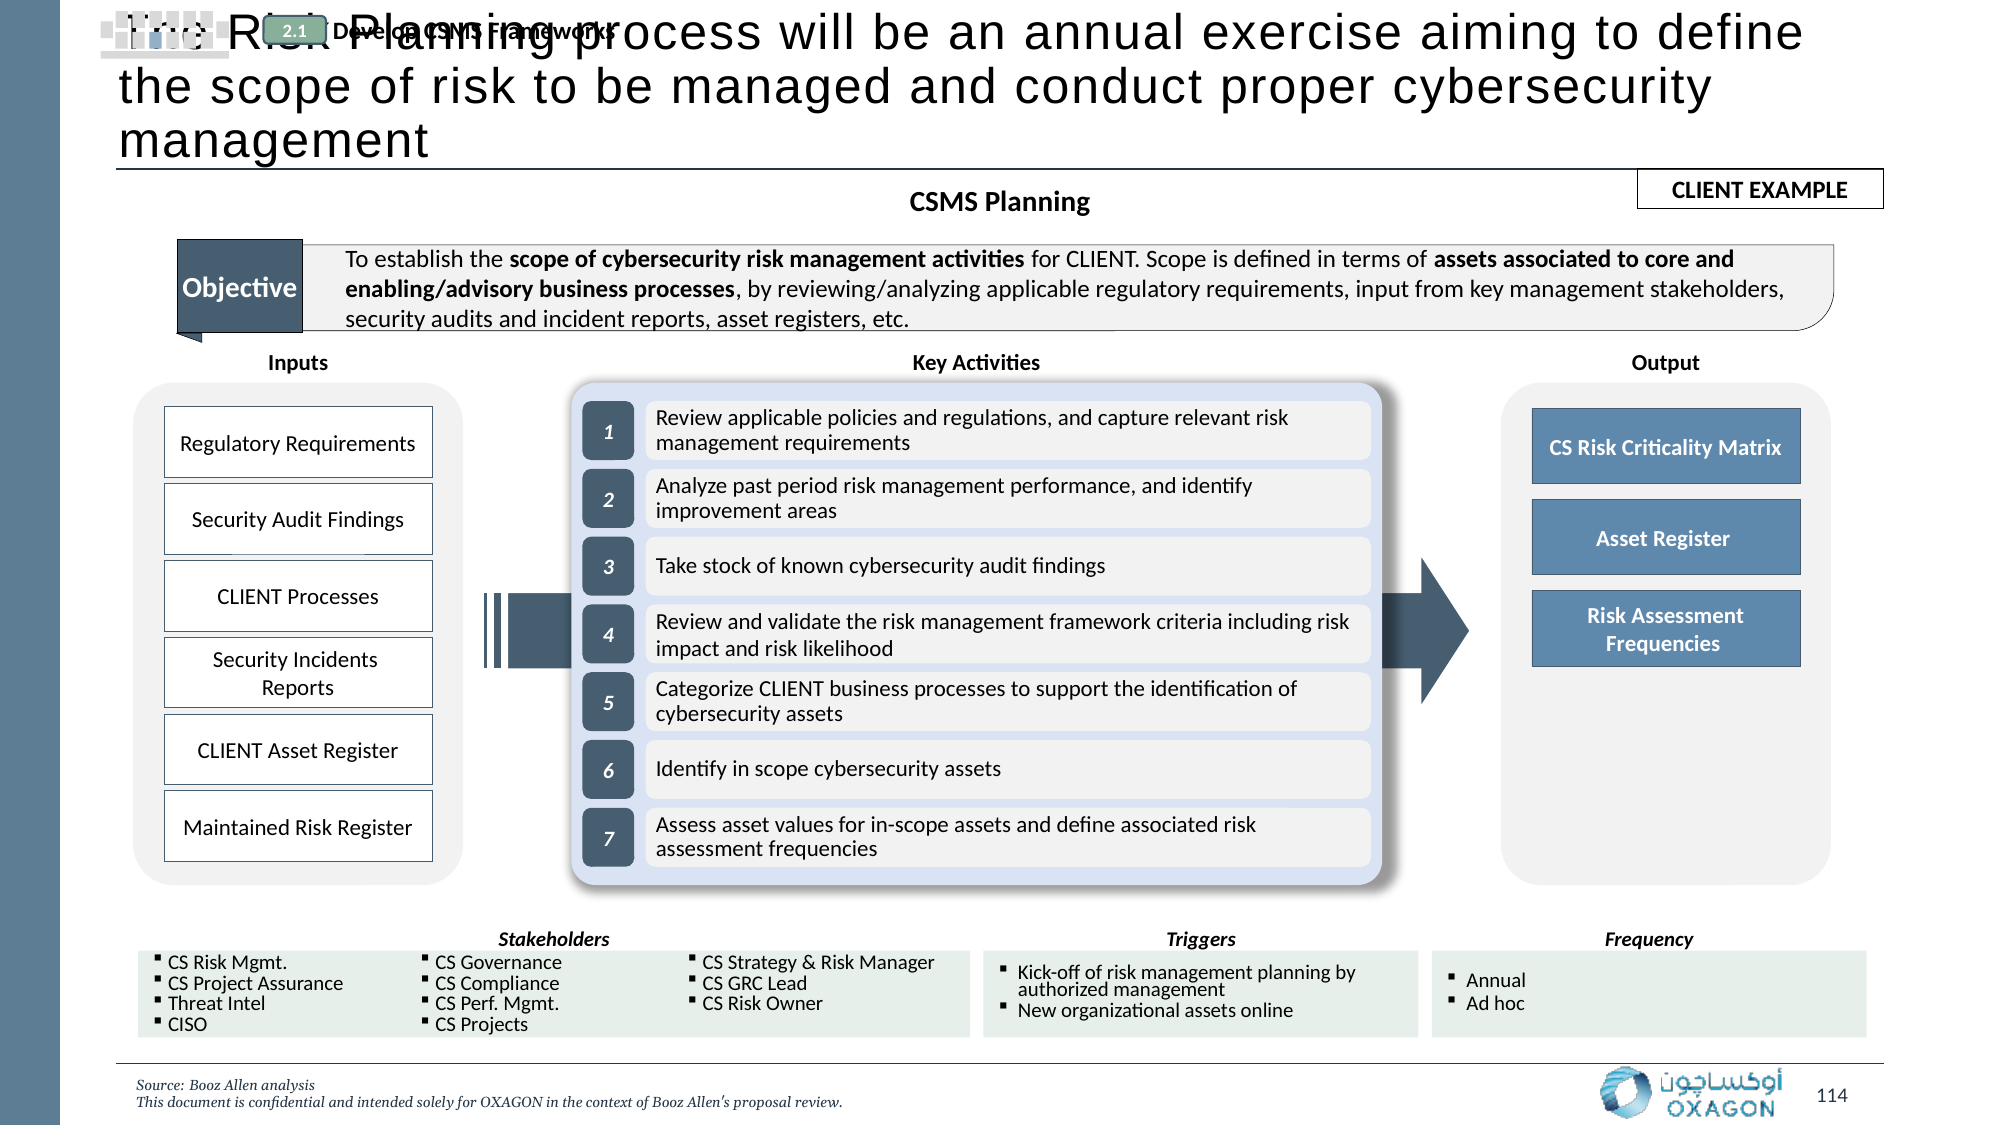

Develop CSMS Frameworks

2.1
# The Risk Planning process will be an annual exercise aiming to define the scope of risk to be managed and conduct proper cybersecurity management

CLIENT EXAMPLE
CSMS Planning
Objective
To establish the scope of cybersecurity risk management activities for CLIENT. Scope is defined in terms of assets associated to core and enabling/advisory business processes, by reviewing/analyzing applicable regulatory requirements, input from key management stakeholders, security audits and incident reports, asset registers, etc.

Key Activities
Inputs
Output

1
Review applicable policies and regulations, and capture relevant risk management requirements
Regulatory Requirements
CS Risk Criticality Matrix
2
Analyze past period risk management performance, and identify improvement areas
Security Audit Findings
Asset Register
3
Take stock of known cybersecurity audit findings

CLIENT Processes
Risk Assessment Frequencies
4
Review and validate the risk management framework criteria including risk impact and risk likelihood
Security Incidents
Reports
5
Categorize CLIENT business processes to support the identification of cybersecurity assets
CLIENT Asset Register
6
Identify in scope cybersecurity assets
Maintained Risk Register
7
Assess asset values for in-scope assets and define associated risk assessment frequencies
Stakeholders
Triggers
Frequency
CS Risk Mgmt.
CS Project Assurance
Threat Intel
CISO
CS Governance
CS Compliance
CS Perf. Mgmt.
CS Projects
CS Strategy & Risk Manager
CS GRC Lead
CS Risk Owner
Kick-off of risk management planning by authorized management
New organizational assets online
Annual
Ad hoc
Source: Booz Allen analysis
This document is confidential and intended solely for OXAGON in the context of Booz Allen's proposal review.